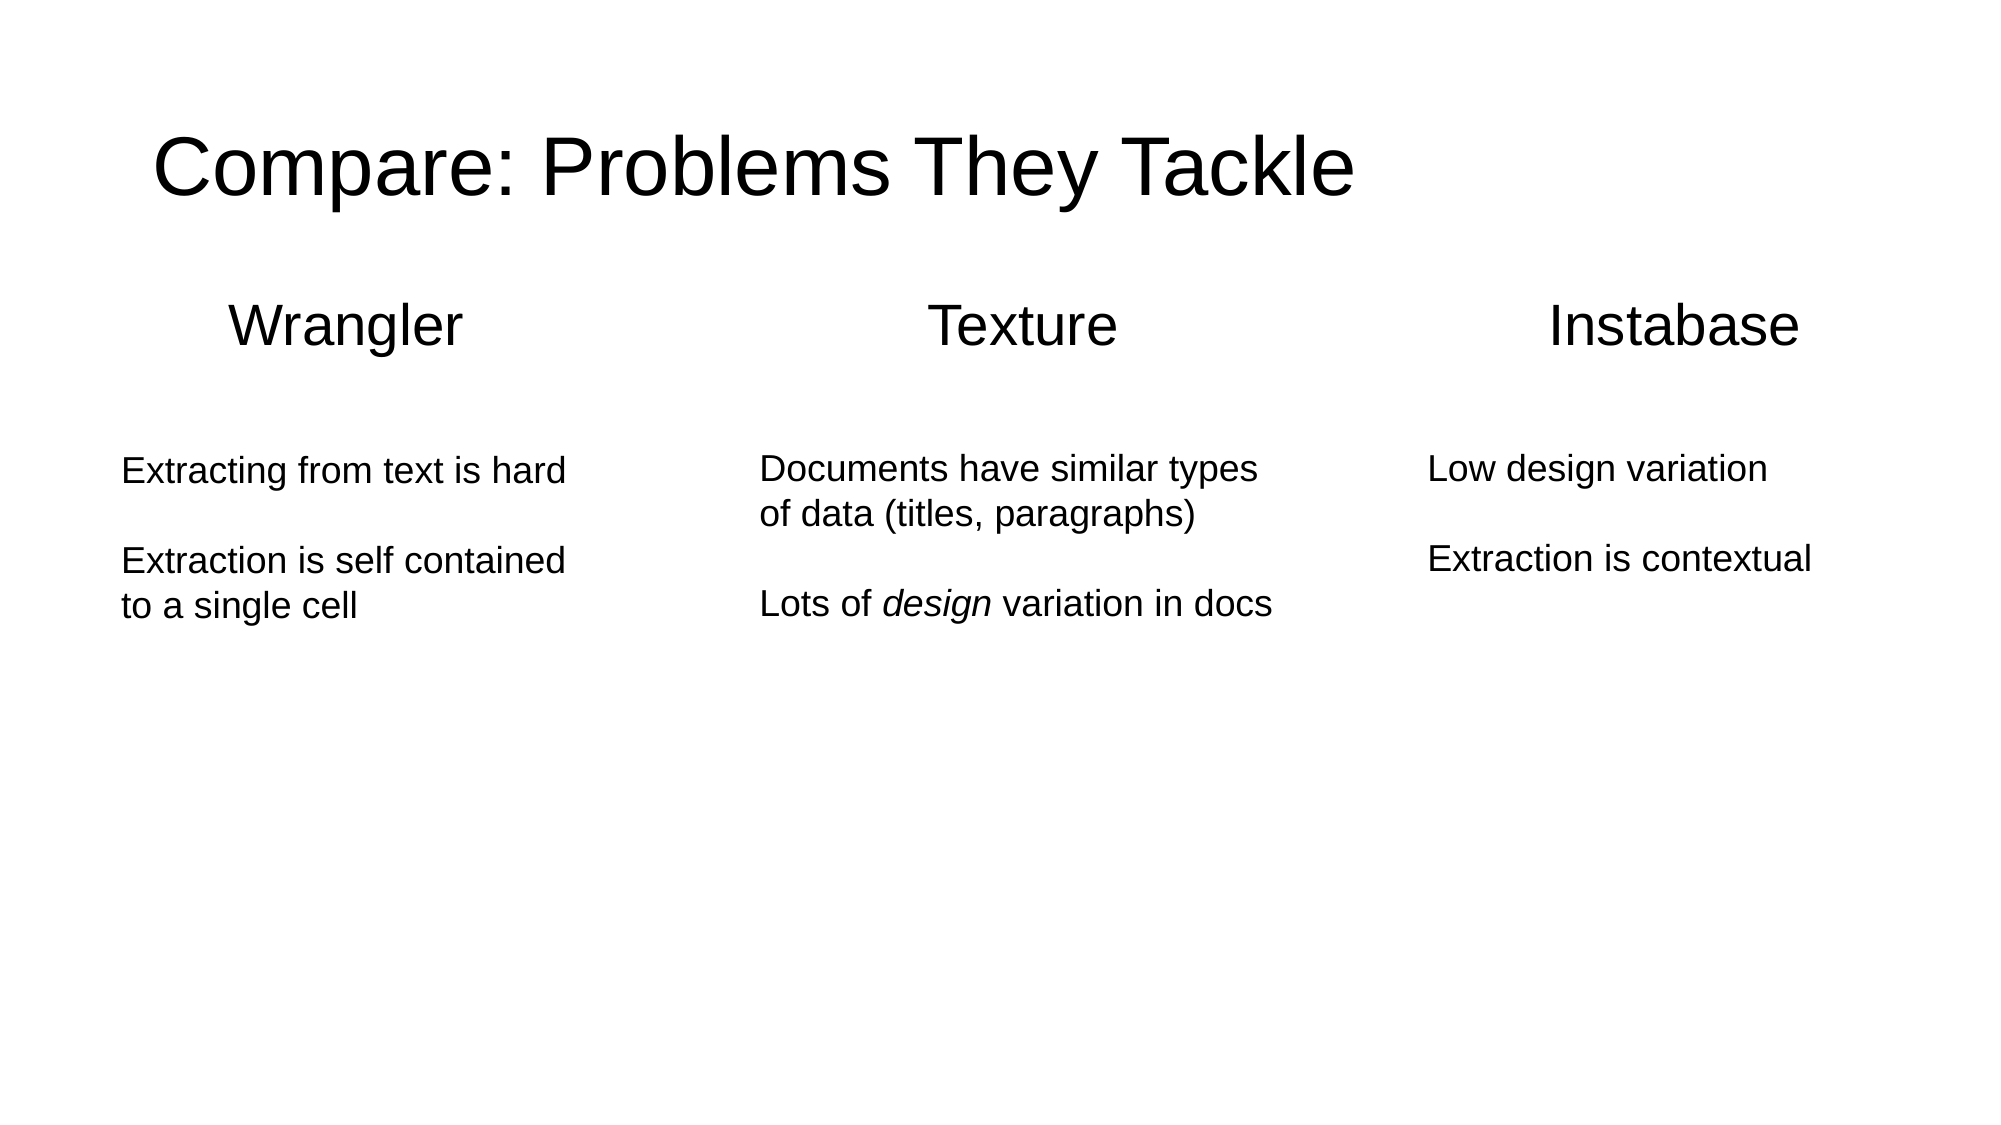

# Compare: Problems They Tackle
Wrangler
Texture
Instabase
Documents have similar types of data (titles, paragraphs)

Lots of design variation in docs

Low design variation

Extraction is contextual
Extracting from text is hard

Extraction is self contained to a single cell